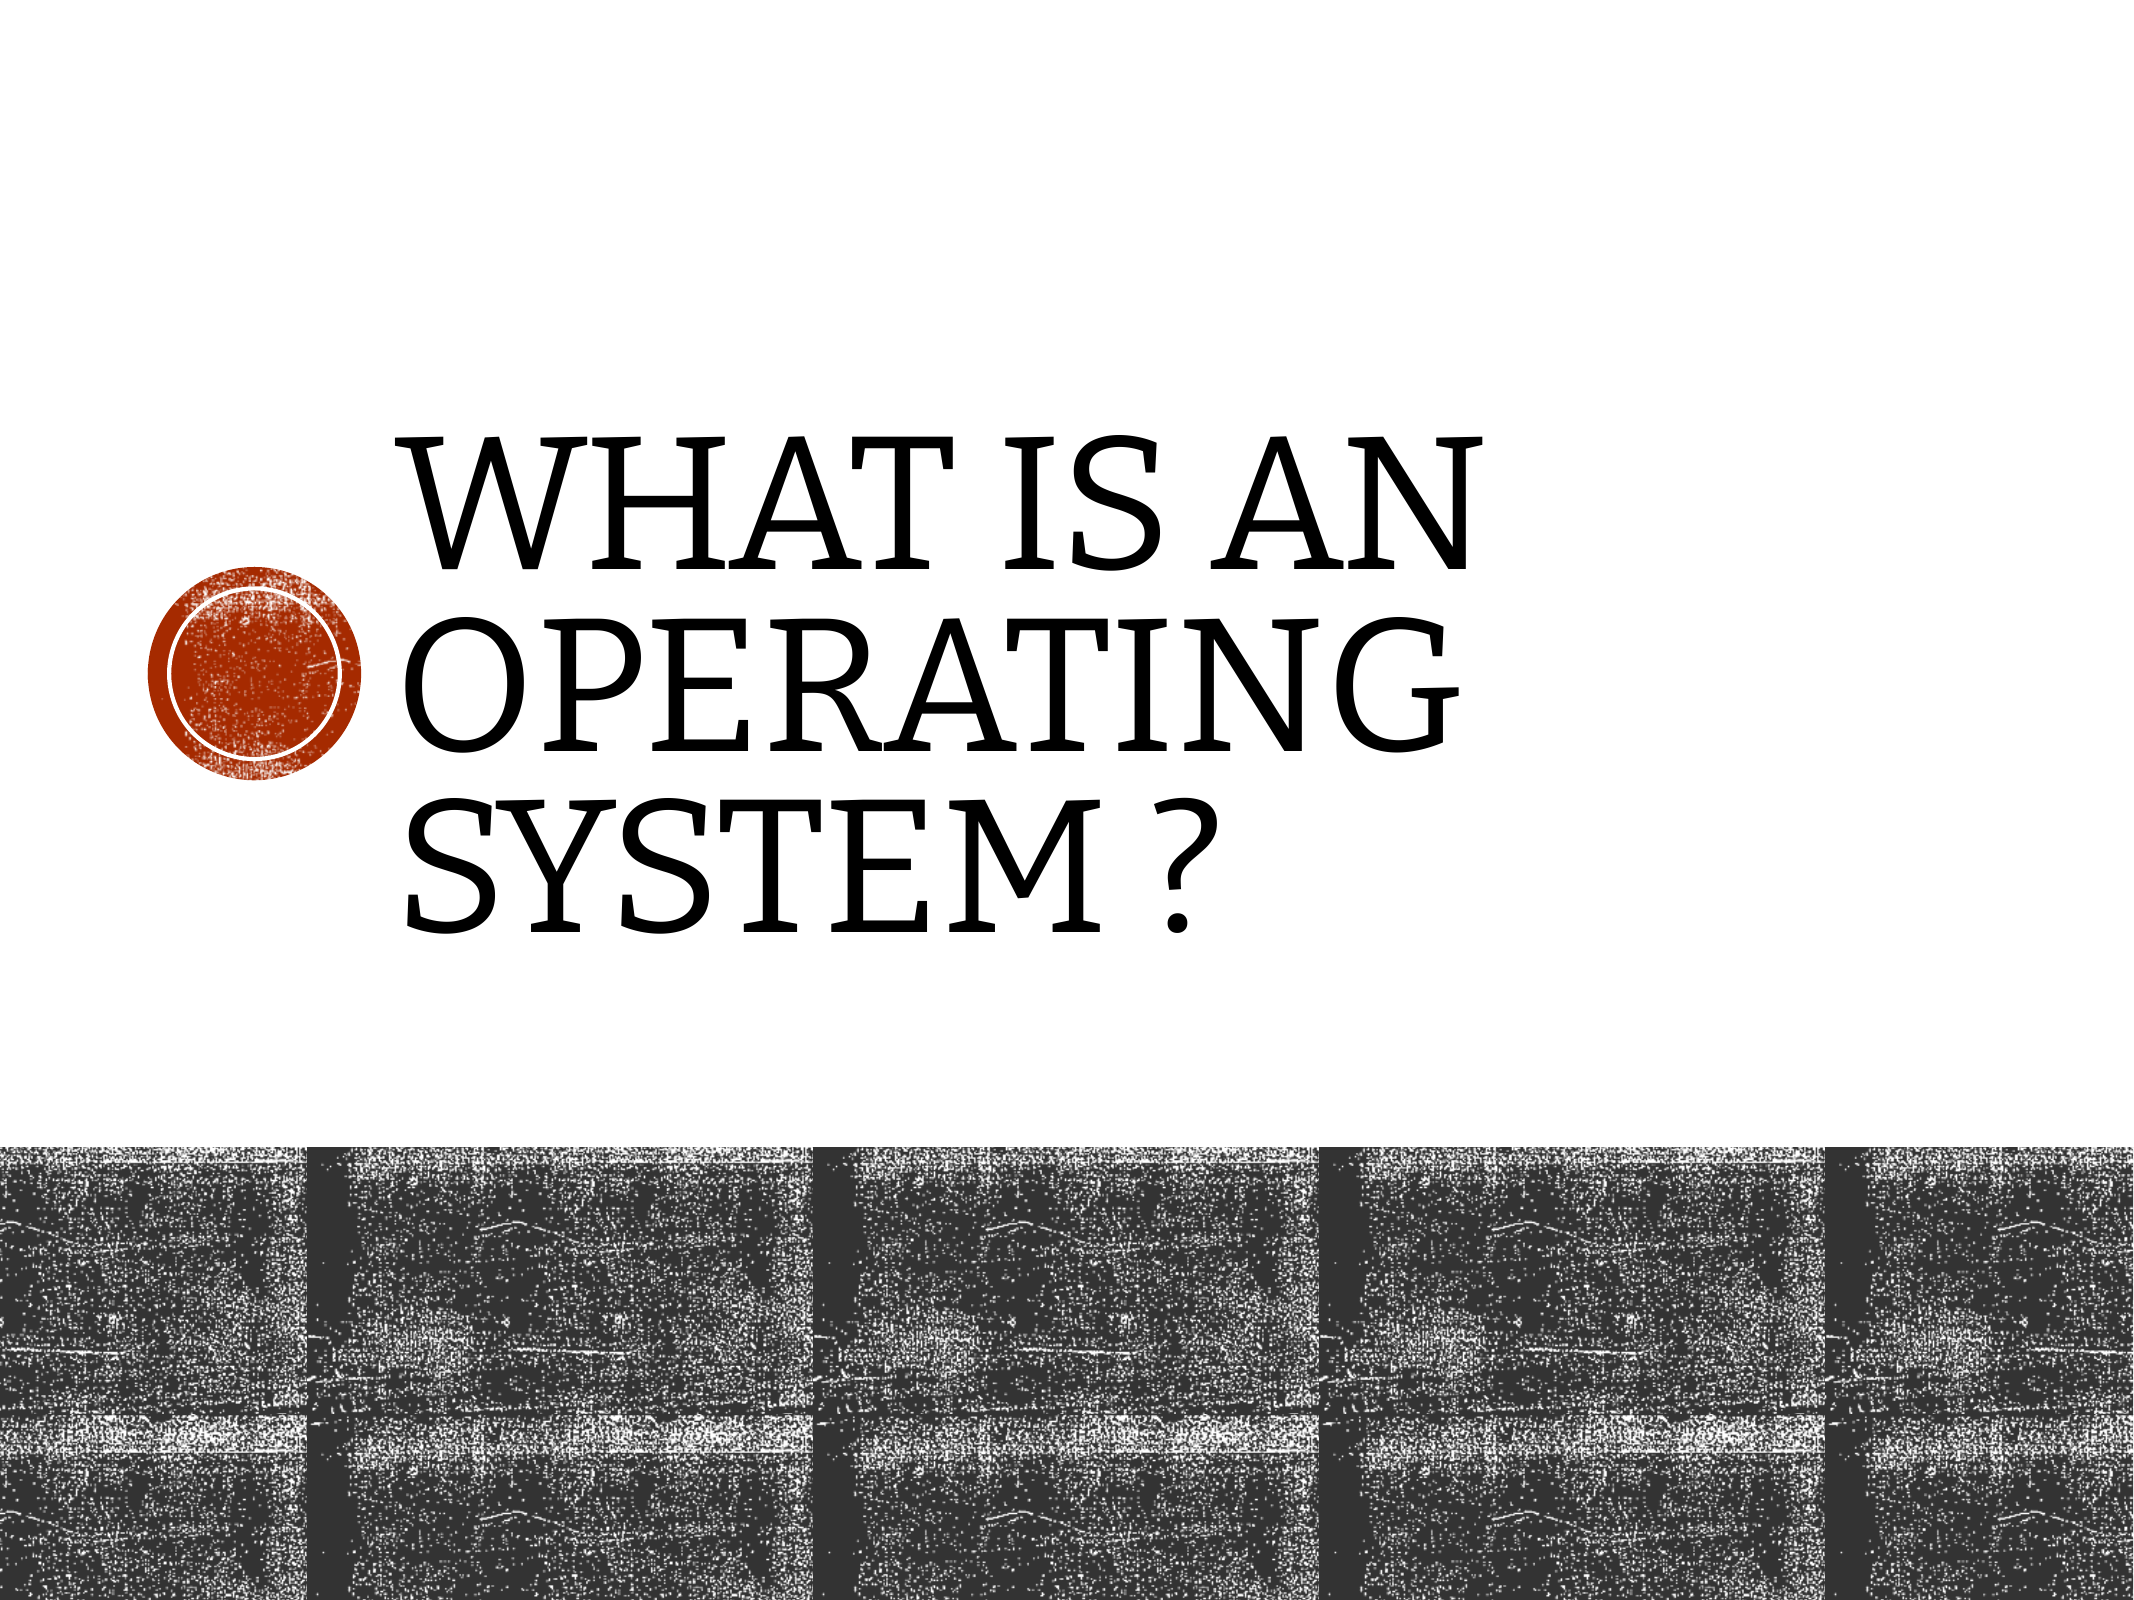

# What is an Operating system ?